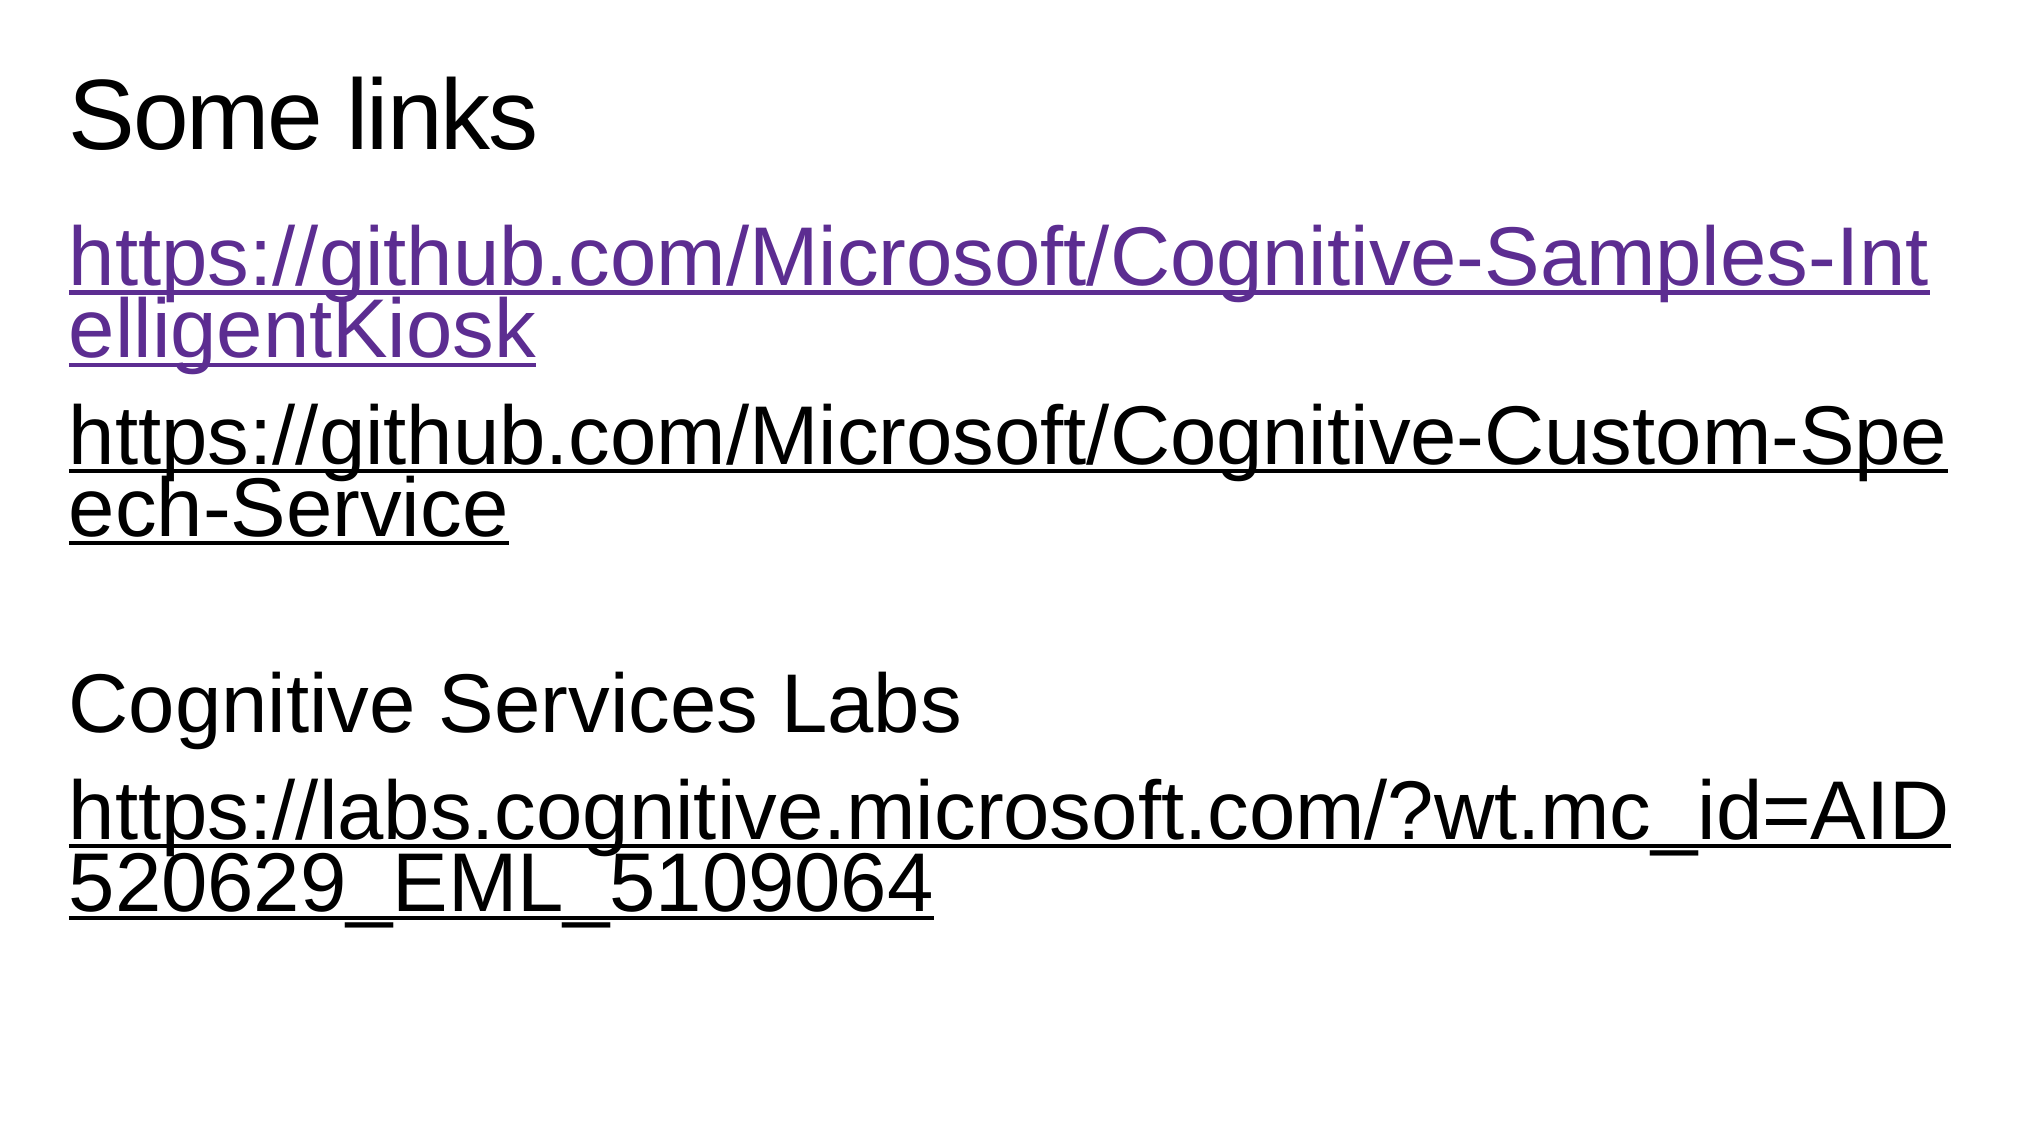

# Some links
https://github.com/Microsoft/Cognitive-Samples-IntelligentKiosk
https://github.com/Microsoft/Cognitive-Custom-Speech-Service
Cognitive Services Labs
https://labs.cognitive.microsoft.com/?wt.mc_id=AID520629_EML_5109064